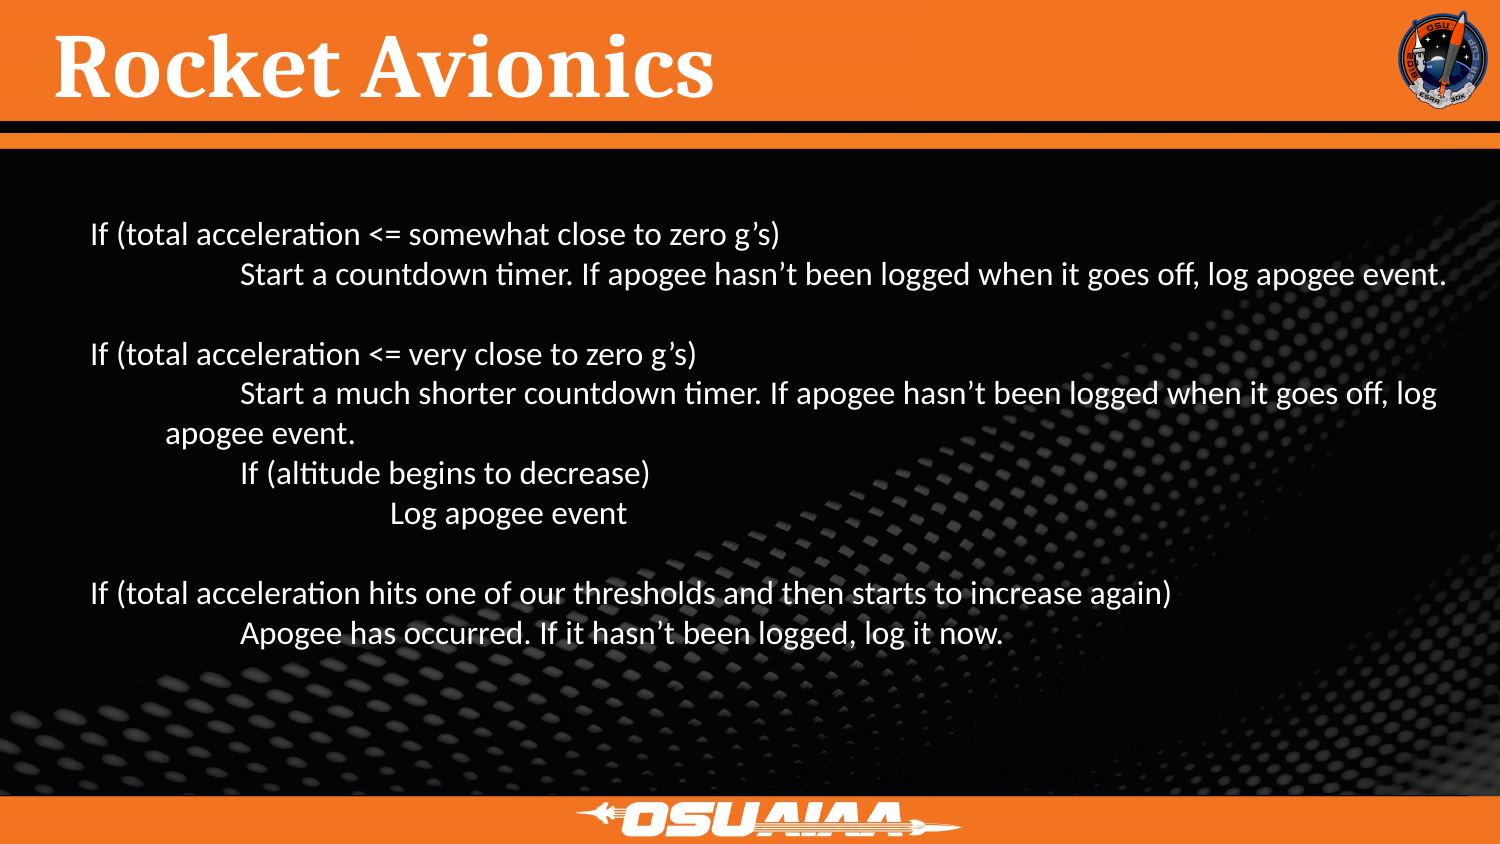

# Rocket Avionics
If (total acceleration <= somewhat close to zero g’s)
	Start a countdown timer. If apogee hasn’t been logged when it goes off, log apogee event.
If (total acceleration <= very close to zero g’s)
	Start a much shorter countdown timer. If apogee hasn’t been logged when it goes off, log
apogee event.
	If (altitude begins to decrease)
		Log apogee event
If (total acceleration hits one of our thresholds and then starts to increase again)
	Apogee has occurred. If it hasn’t been logged, log it now.